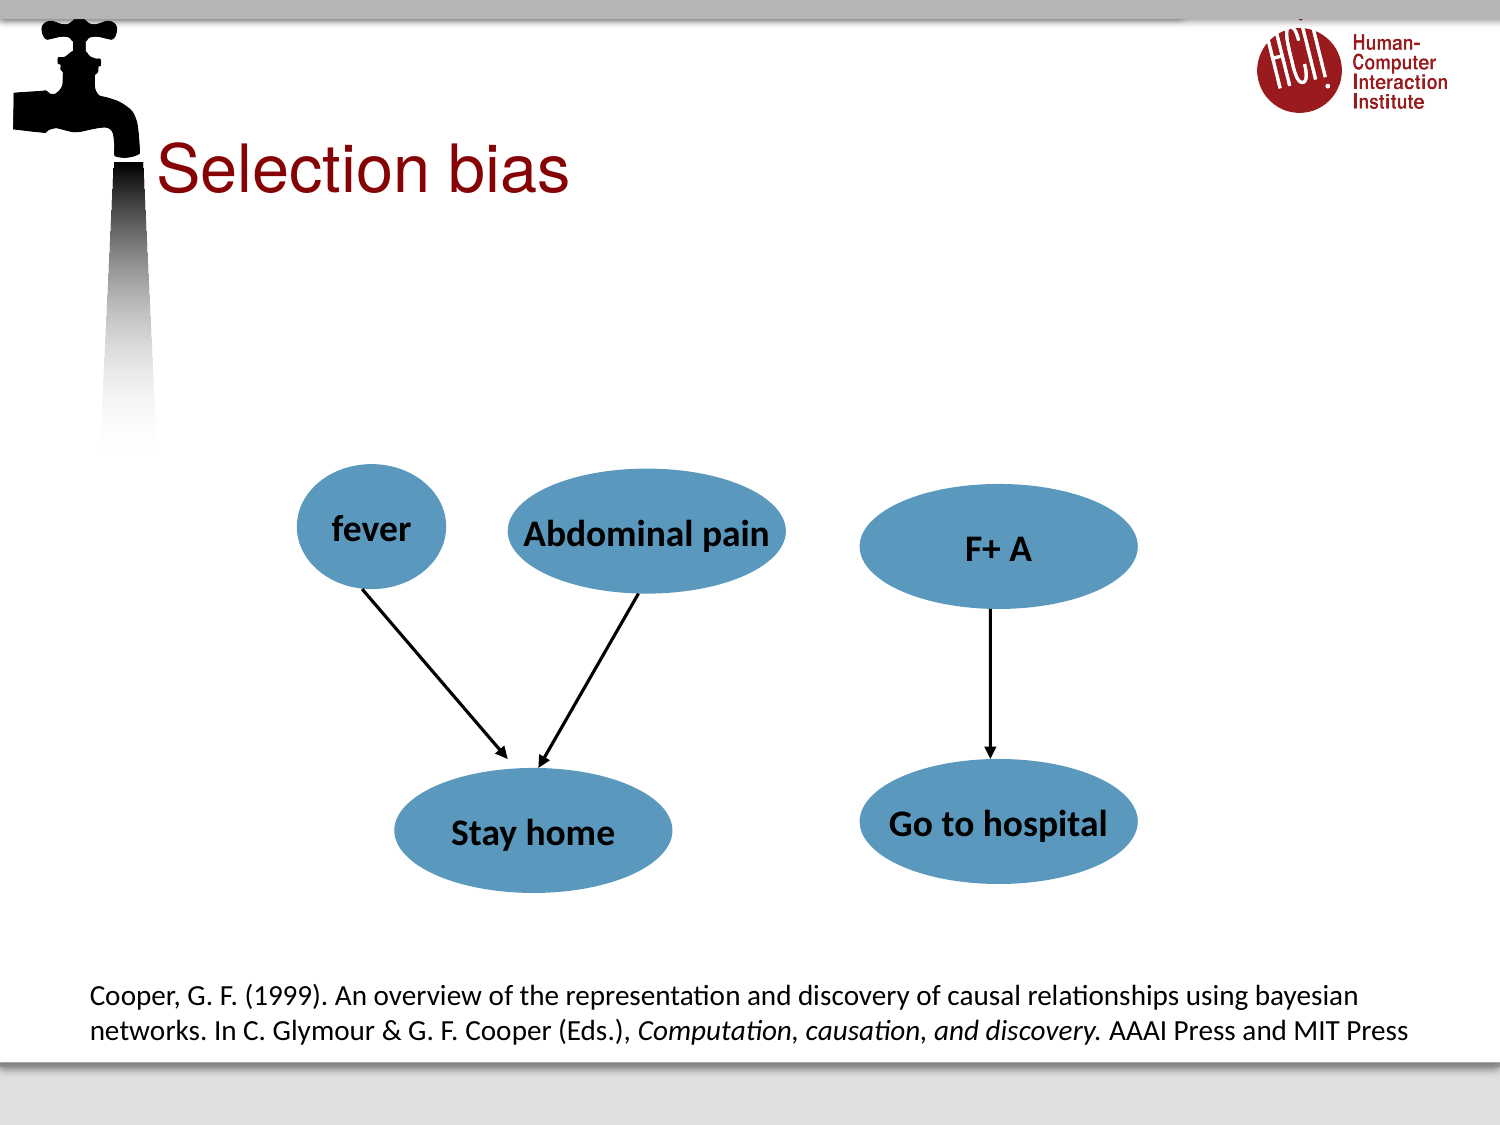

# Selection bias

fever
Abdominal pain
F+ A

Go to hospital
Stay home
Cooper, G. F. (1999). An overview of the representation and discovery of causal relationships using bayesian networks. In C. Glymour & G. F. Cooper (Eds.), Computation, causation, and discovery. AAAI Press and MIT Press